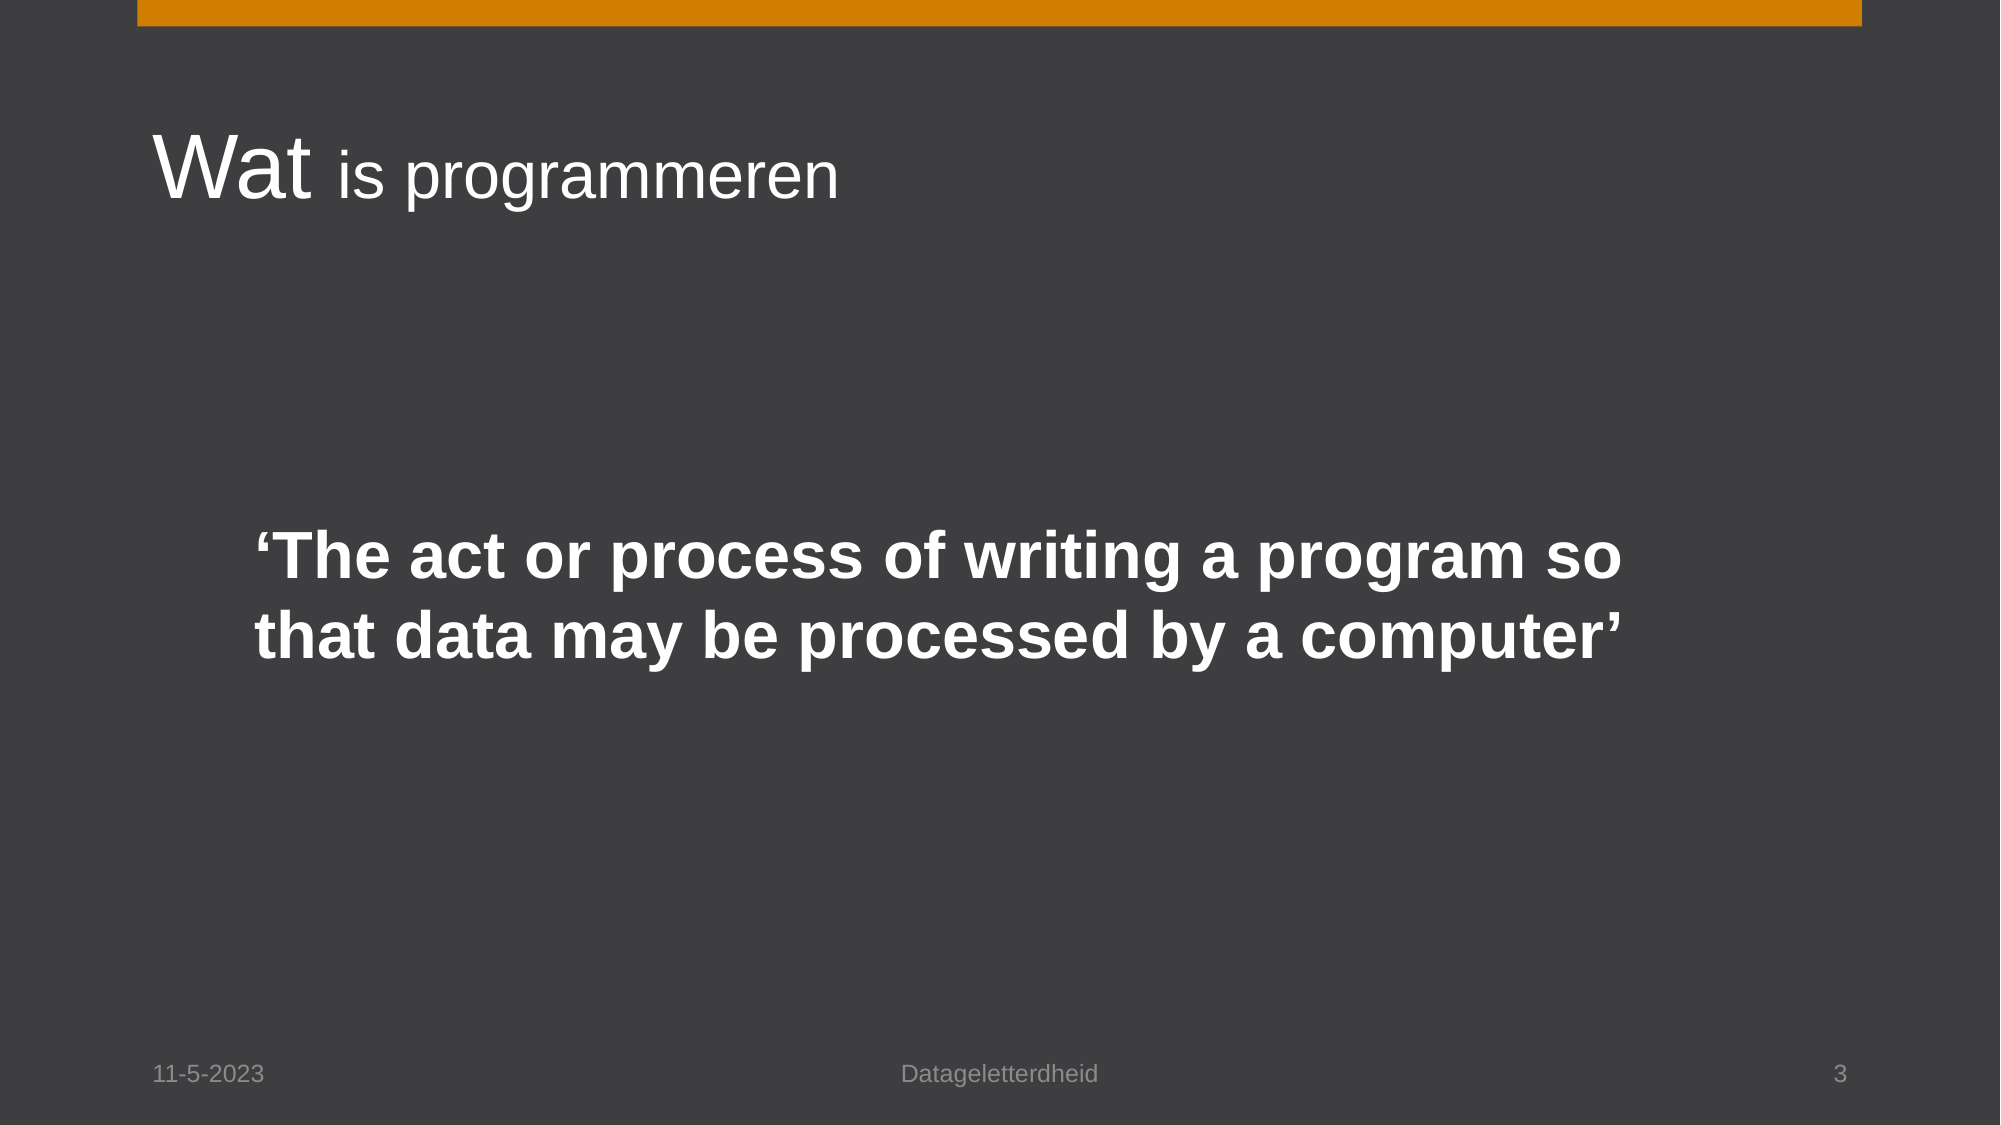

# Wat is programmeren
‘The act or process of writing a program so that data may be processed by a computer’

11-5-2023
Datageletterdheid
3